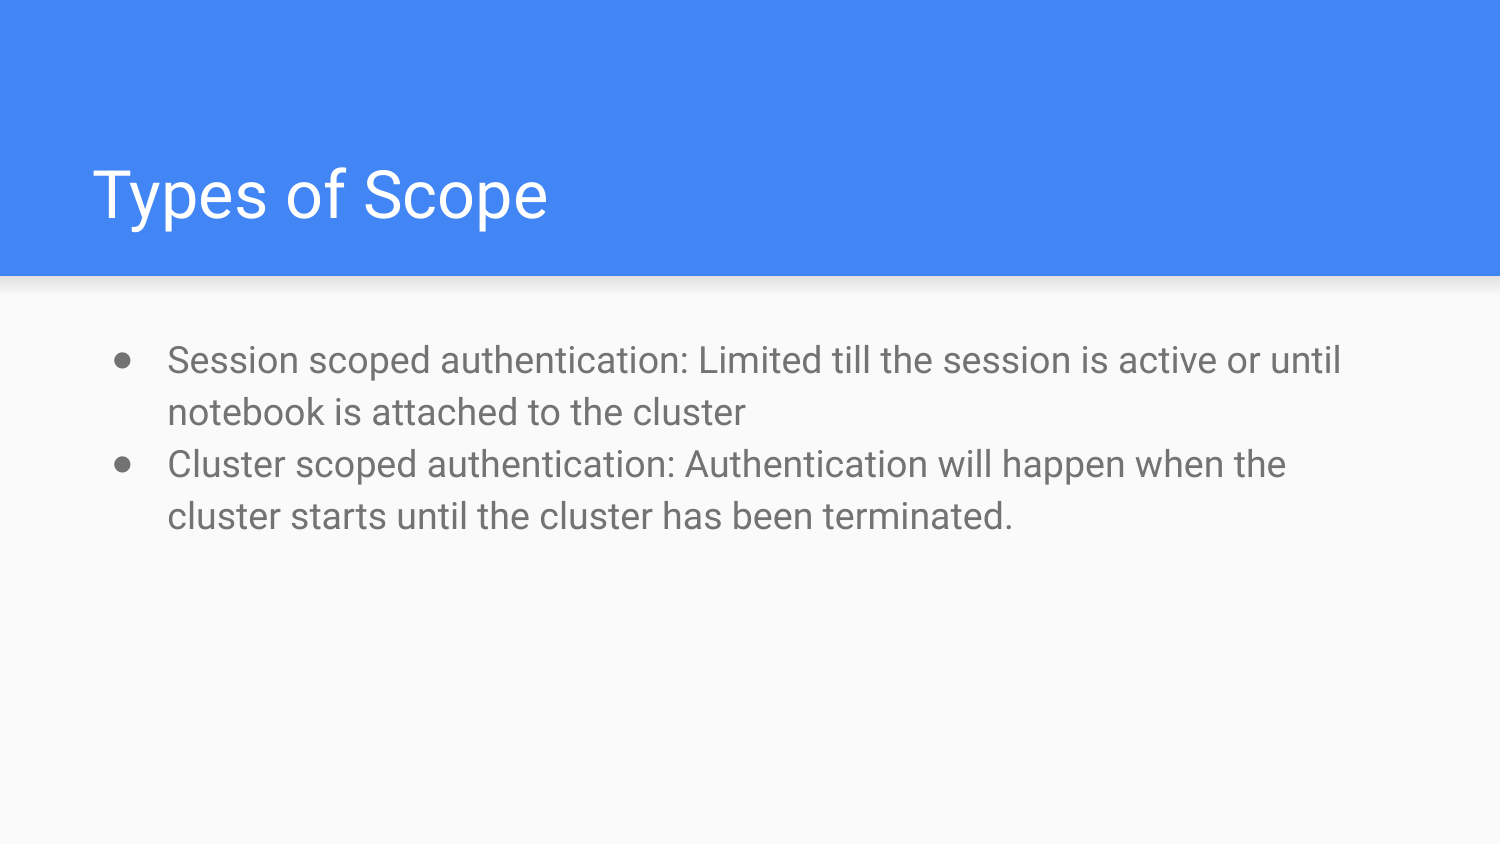

# Types of Scope
Session scoped authentication: Limited till the session is active or until notebook is attached to the cluster
Cluster scoped authentication: Authentication will happen when the cluster starts until the cluster has been terminated.